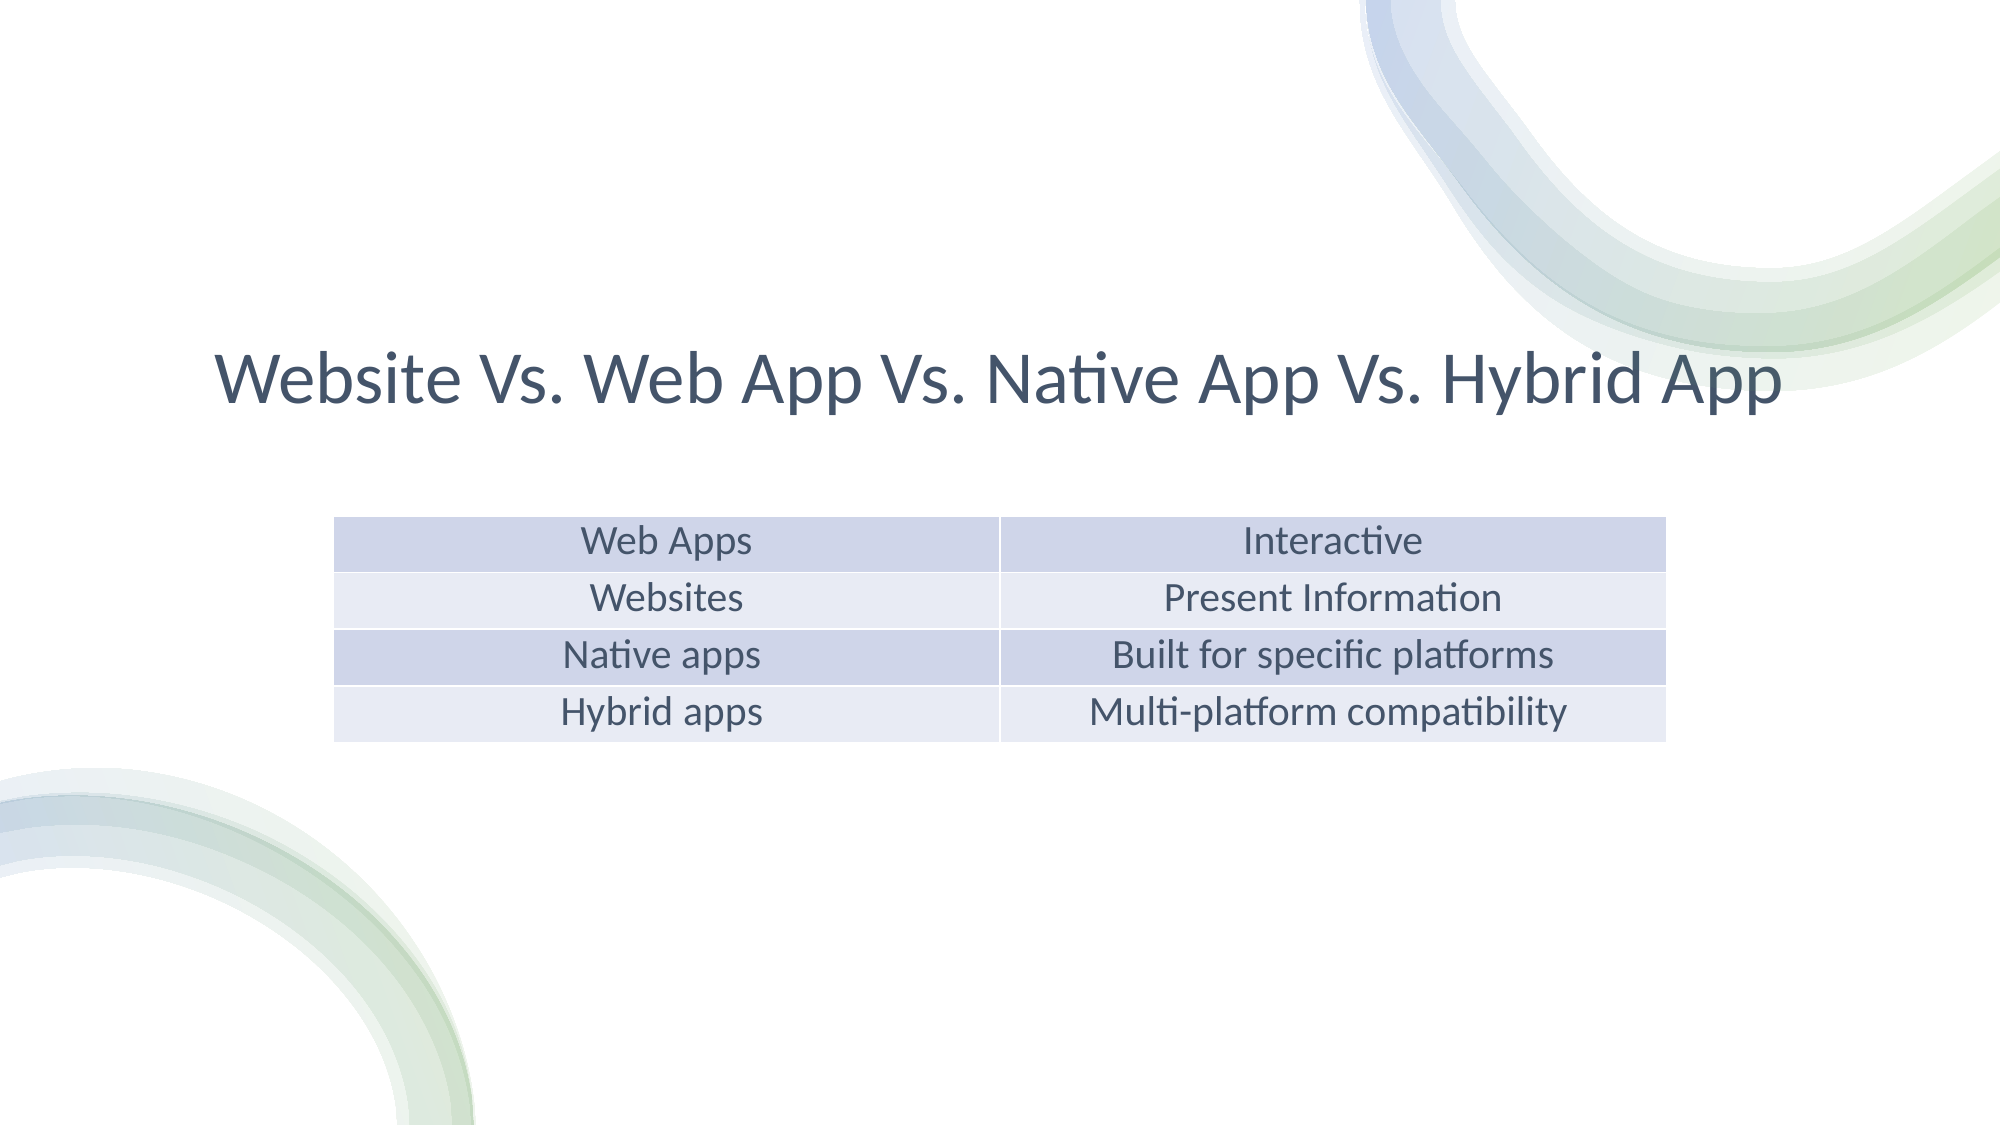

# Website Vs. Web App Vs. Native App Vs. Hybrid App
| Web Apps | Interactive |
| --- | --- |
| Websites | Present Information |
| Native apps | Built for specific platforms |
| Hybrid apps | Multi-platform compatibility |